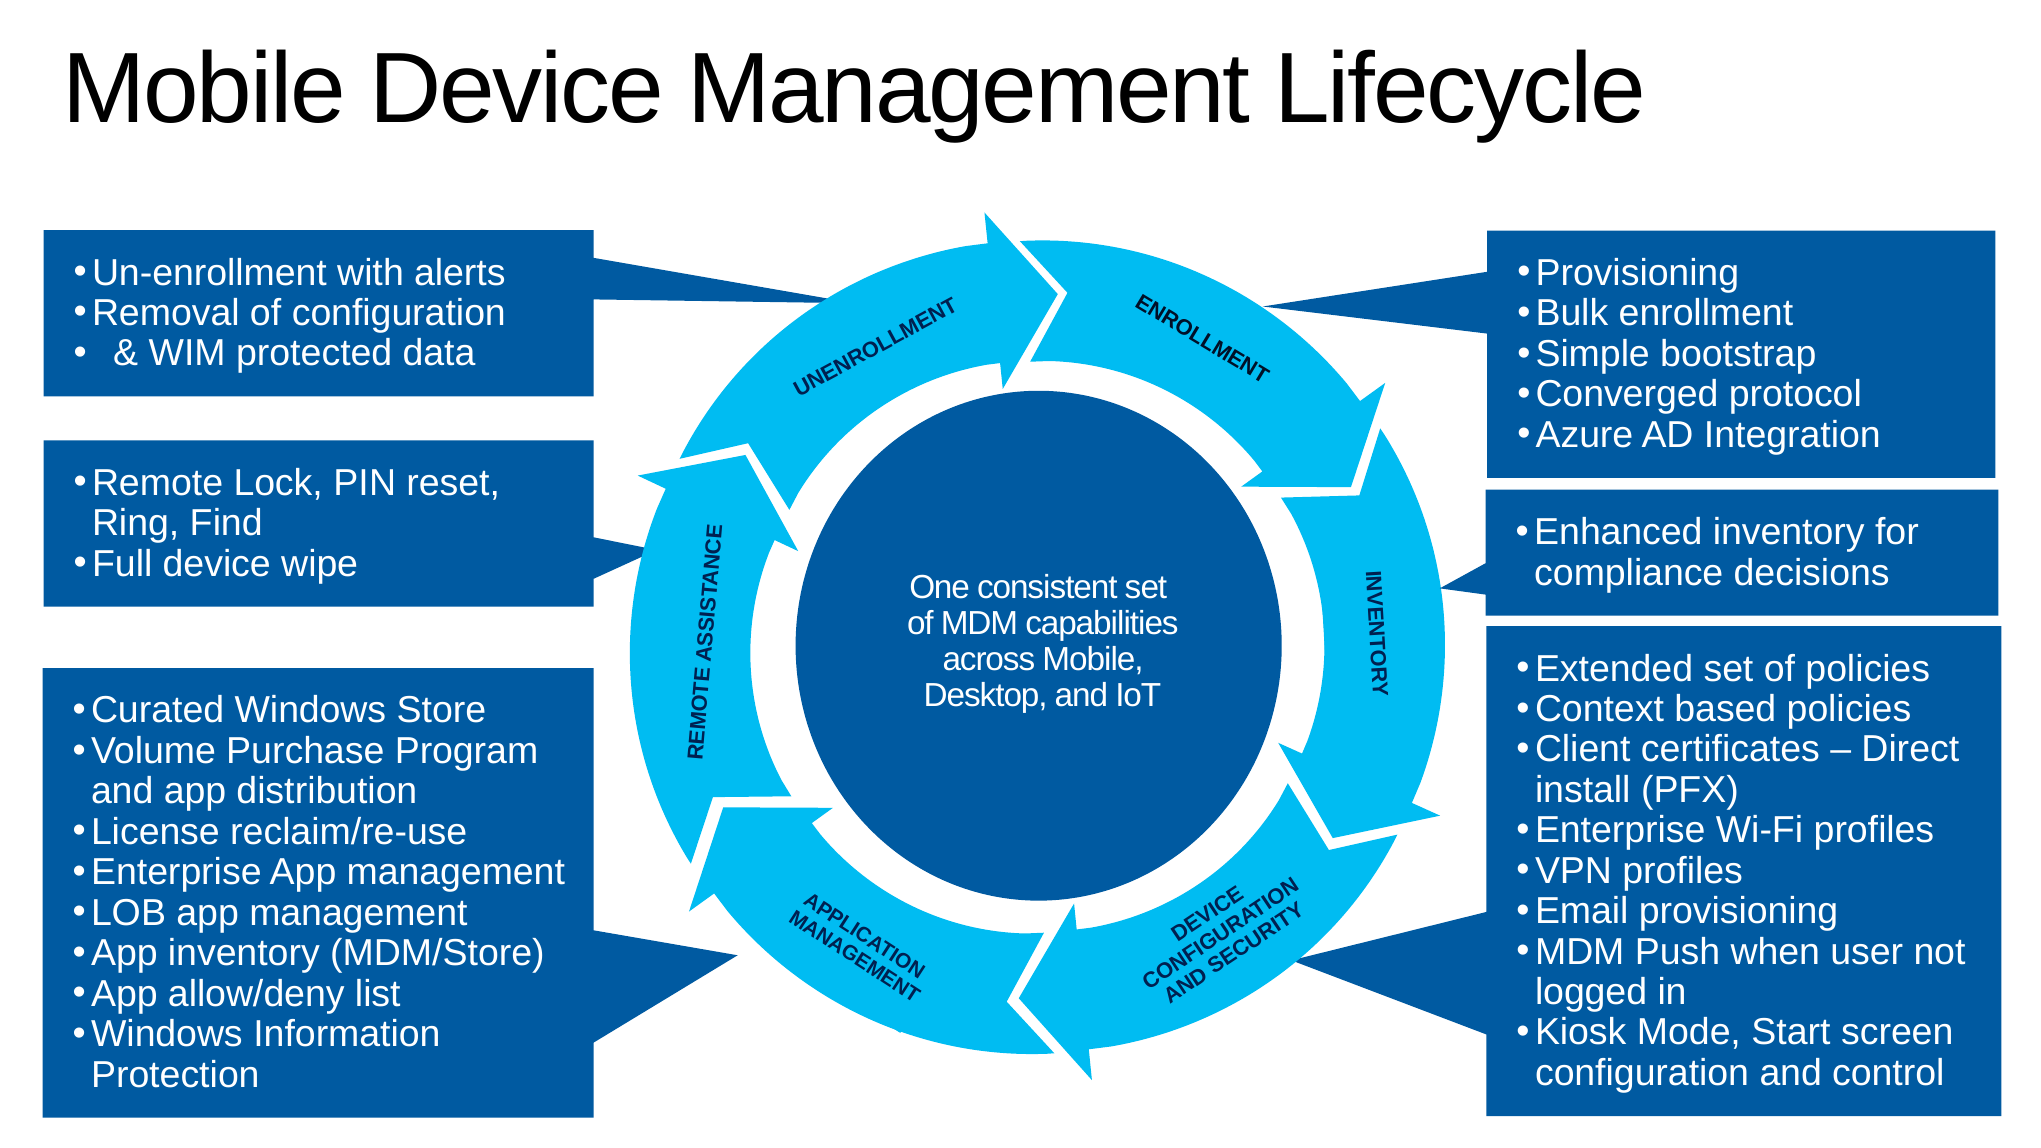

# Mobile Device Management Lifecycle

ENROLLMENT
UNENROLLMENT
INVENTORY
REMOTE ASSISTANCE
DEVICE CONFIGURATION AND SECURITY
APPLICATION  MANAGEMENT
Un-enrollment with alerts
Removal of configuration
  & WIM protected data
Provisioning
Bulk enrollment
Simple bootstrap
Converged protocol
Azure AD Integration
One consistent set
of MDM capabilities across Mobile, Desktop, and IoT
Remote Lock, PIN reset, Ring, Find
Full device wipe
Enhanced inventory for compliance decisions
Extended set of policies
Context based policies
Client certificates – Direct install (PFX)
Enterprise Wi-Fi profiles
VPN profiles
Email provisioning
MDM Push when user not logged in
Kiosk Mode, Start screen configuration and control
Curated Windows Store
Volume Purchase Program and app distribution
License reclaim/re-use
Enterprise App management
LOB app management
App inventory (MDM/Store)
App allow/deny list
Windows Information Protection